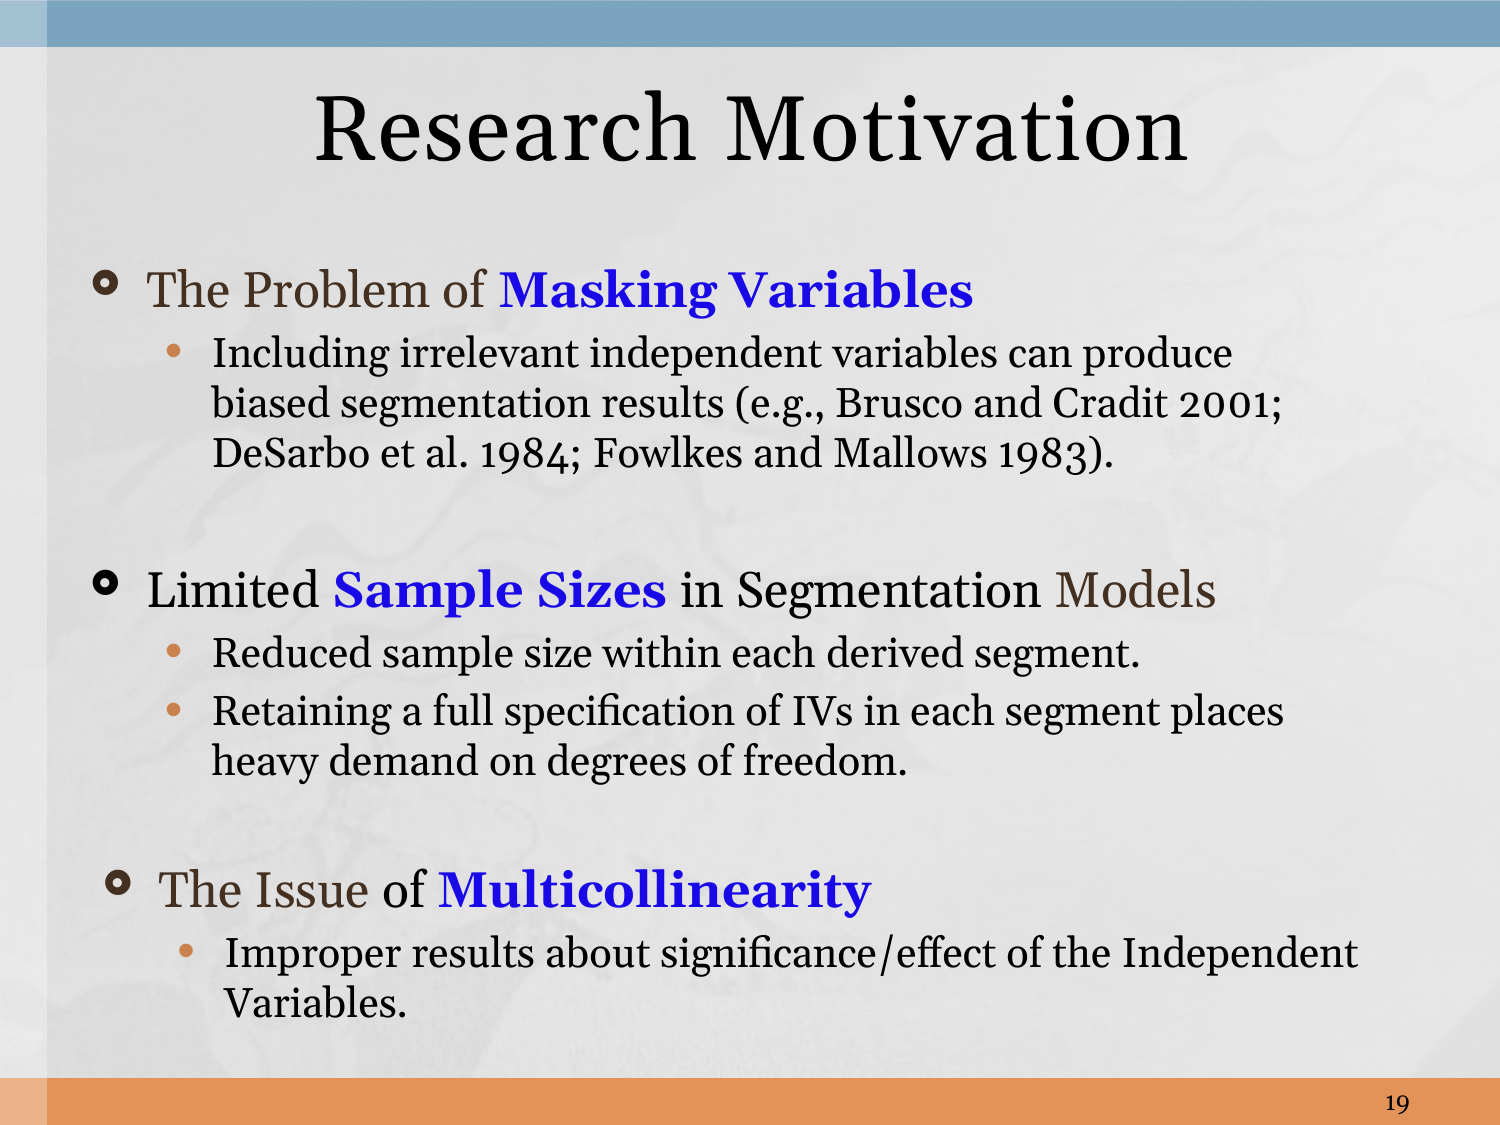

# Research Motivation
The Problem of Masking Variables
Including irrelevant independent variables can produce biased segmentation results (e.g., Brusco and Cradit 2001; DeSarbo et al. 1984; Fowlkes and Mallows 1983).
Limited Sample Sizes in Segmentation Models
Reduced sample size within each derived segment.
Retaining a full specification of IVs in each segment places heavy demand on degrees of freedom.
The Issue of Multicollinearity
Improper results about significance/effect of the Independent Variables.
19